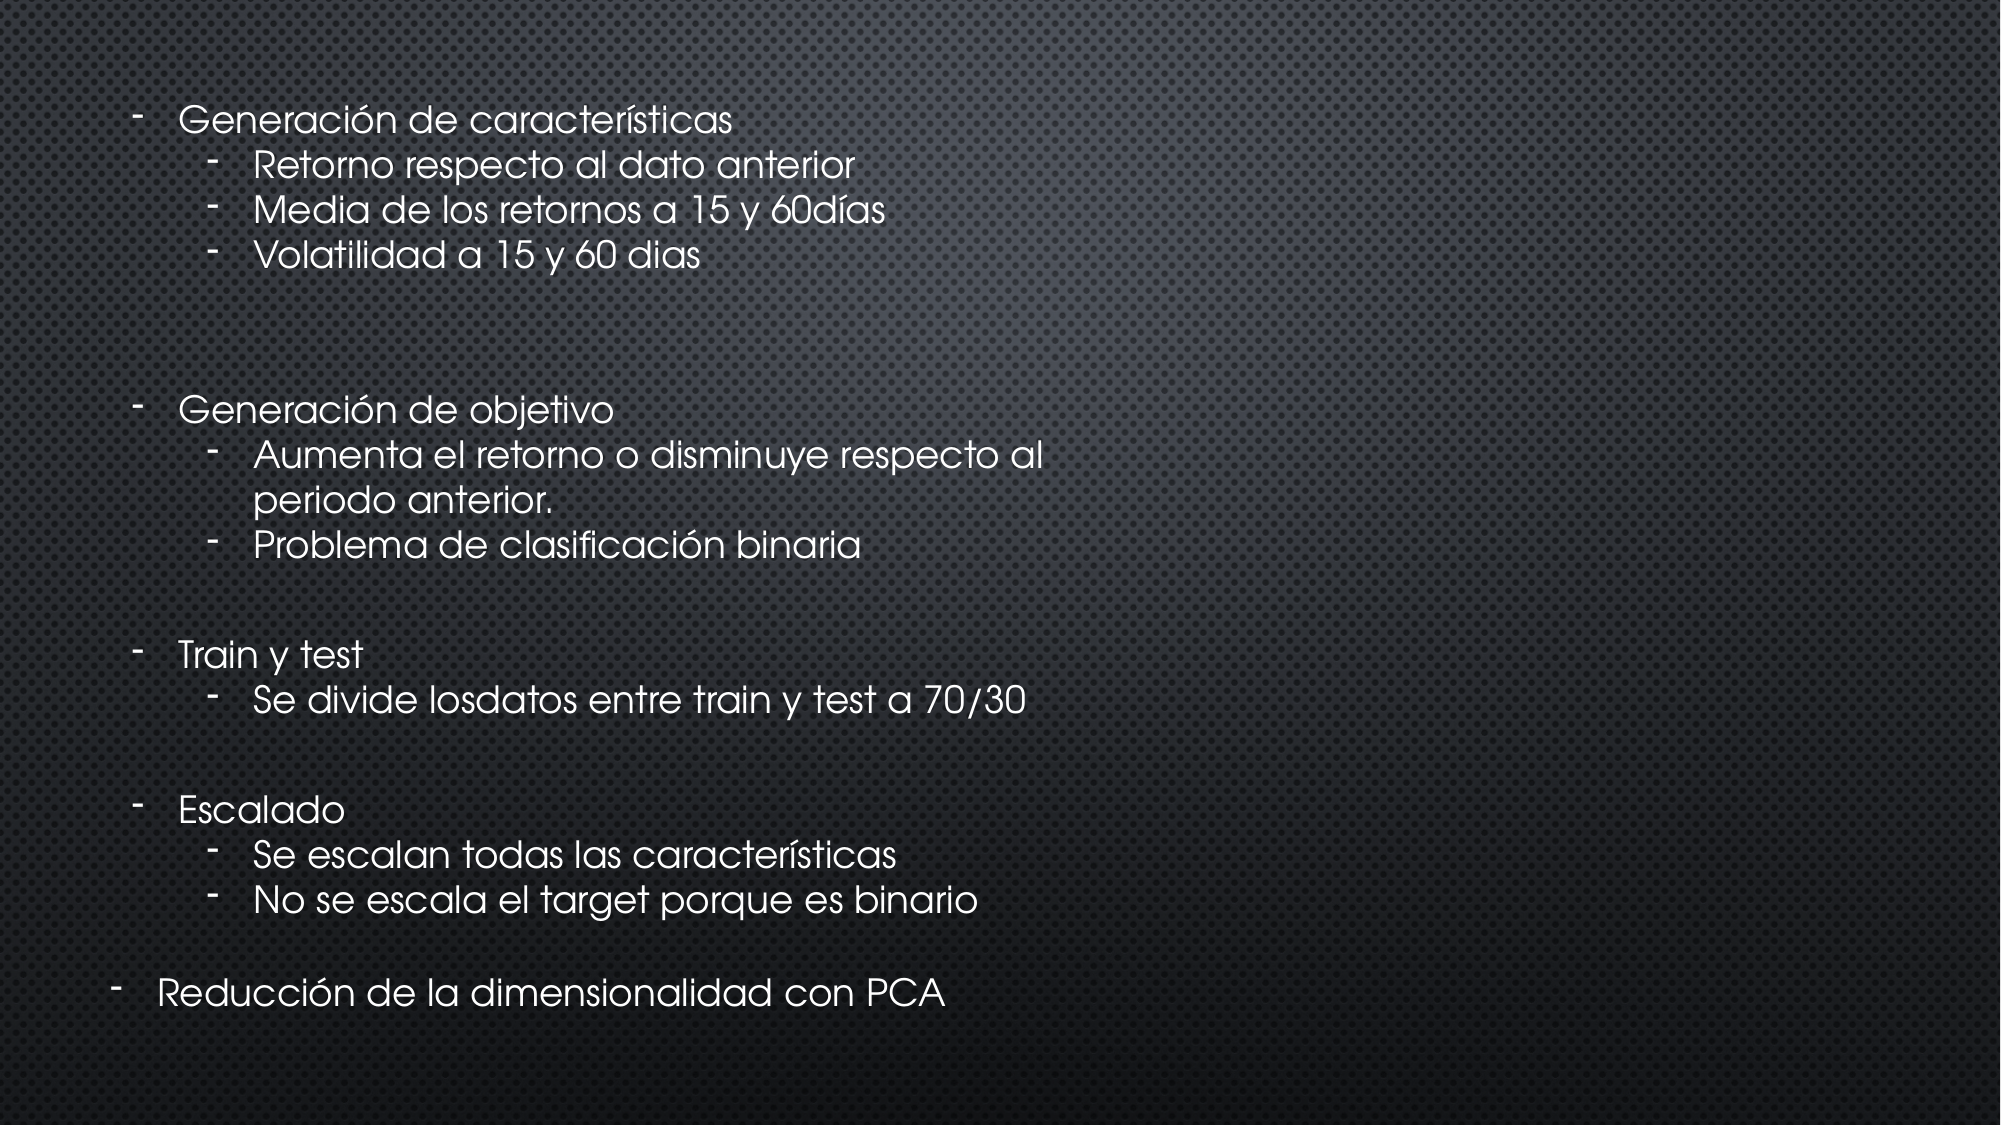

Generación de características
Retorno respecto al dato anterior
Media de los retornos a 15 y 60días
Volatilidad a 15 y 60 dias
Generación de objetivo
Aumenta el retorno o disminuye respecto al periodo anterior.
Problema de clasificación binaria
Train y test
Se divide losdatos entre train y test a 70/30
Escalado
Se escalan todas las características
No se escala el target porque es binario
Reducción de la dimensionalidad con PCA